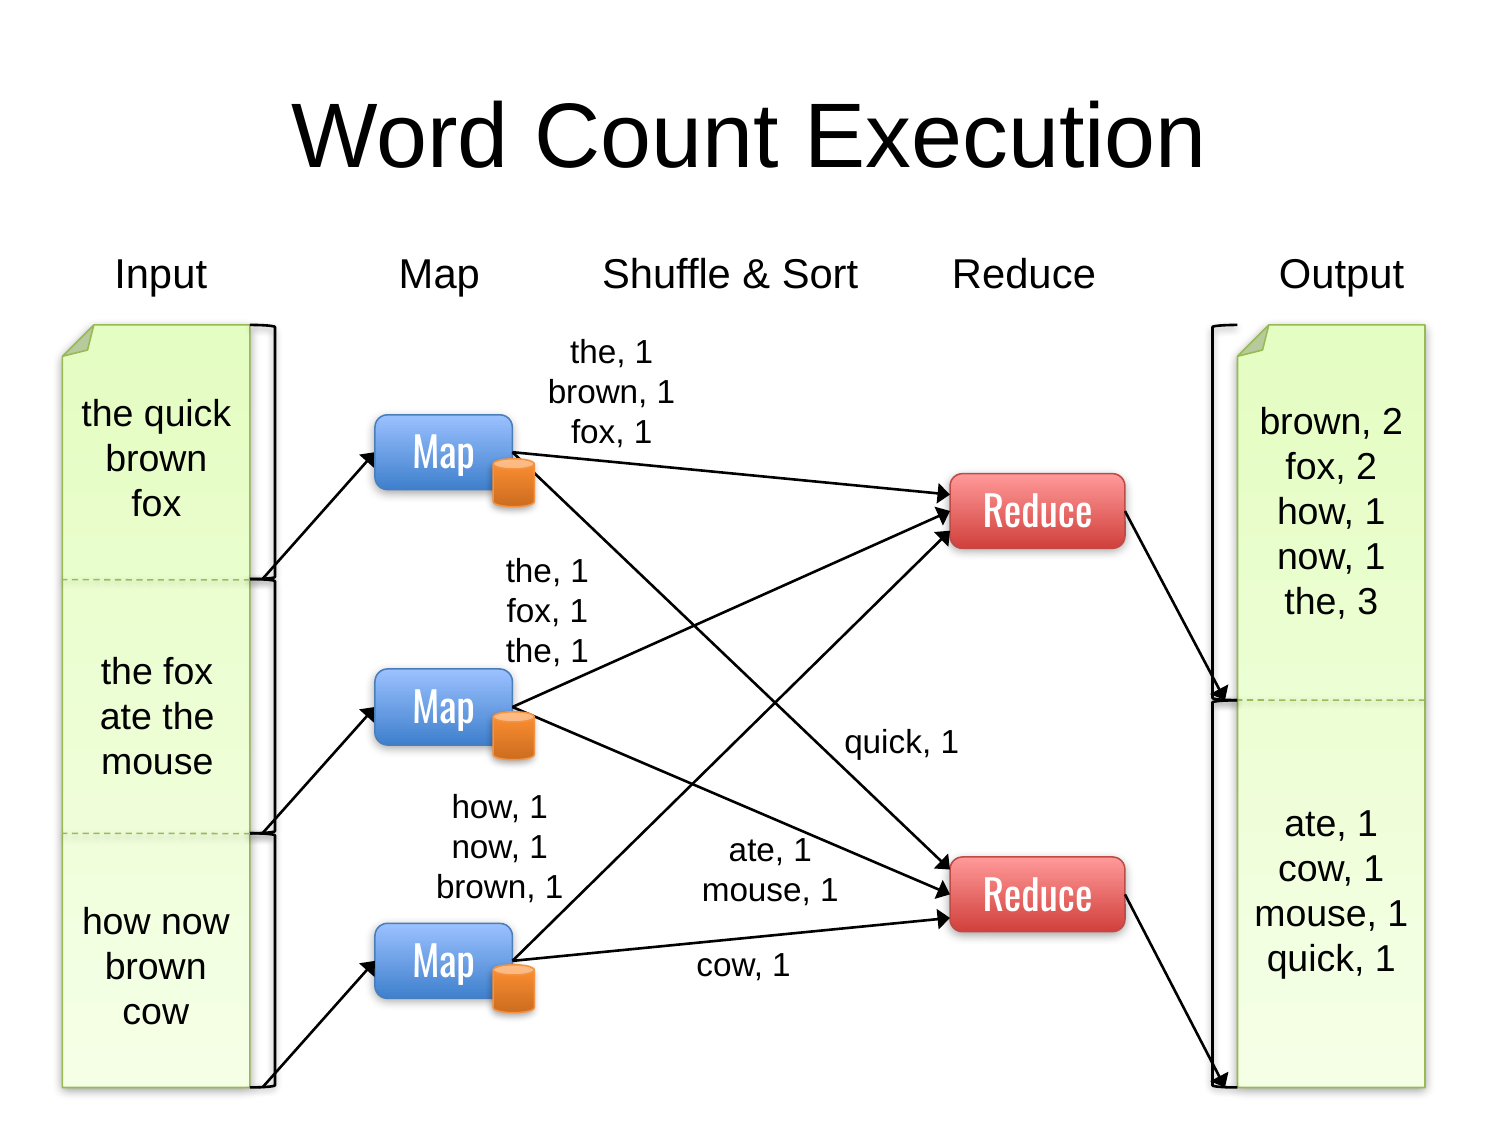

# Word Count Execution
Input
Map
Shuffle & Sort
Reduce
Output
the, 1
brown, 1
fox, 1

the quick
brown fox
brown, 2
fox, 2
how, 1
now, 1
the, 3
Map

Reduce
the, 1
fox, 1
the, 1

the fox ate the mouse
Map

quick, 1
how, 1
now, 1
brown, 1
ate, 1
cow, 1
mouse, 1
quick, 1
ate, 1
mouse, 1

Reduce
how now
brown cow
Map
cow, 1